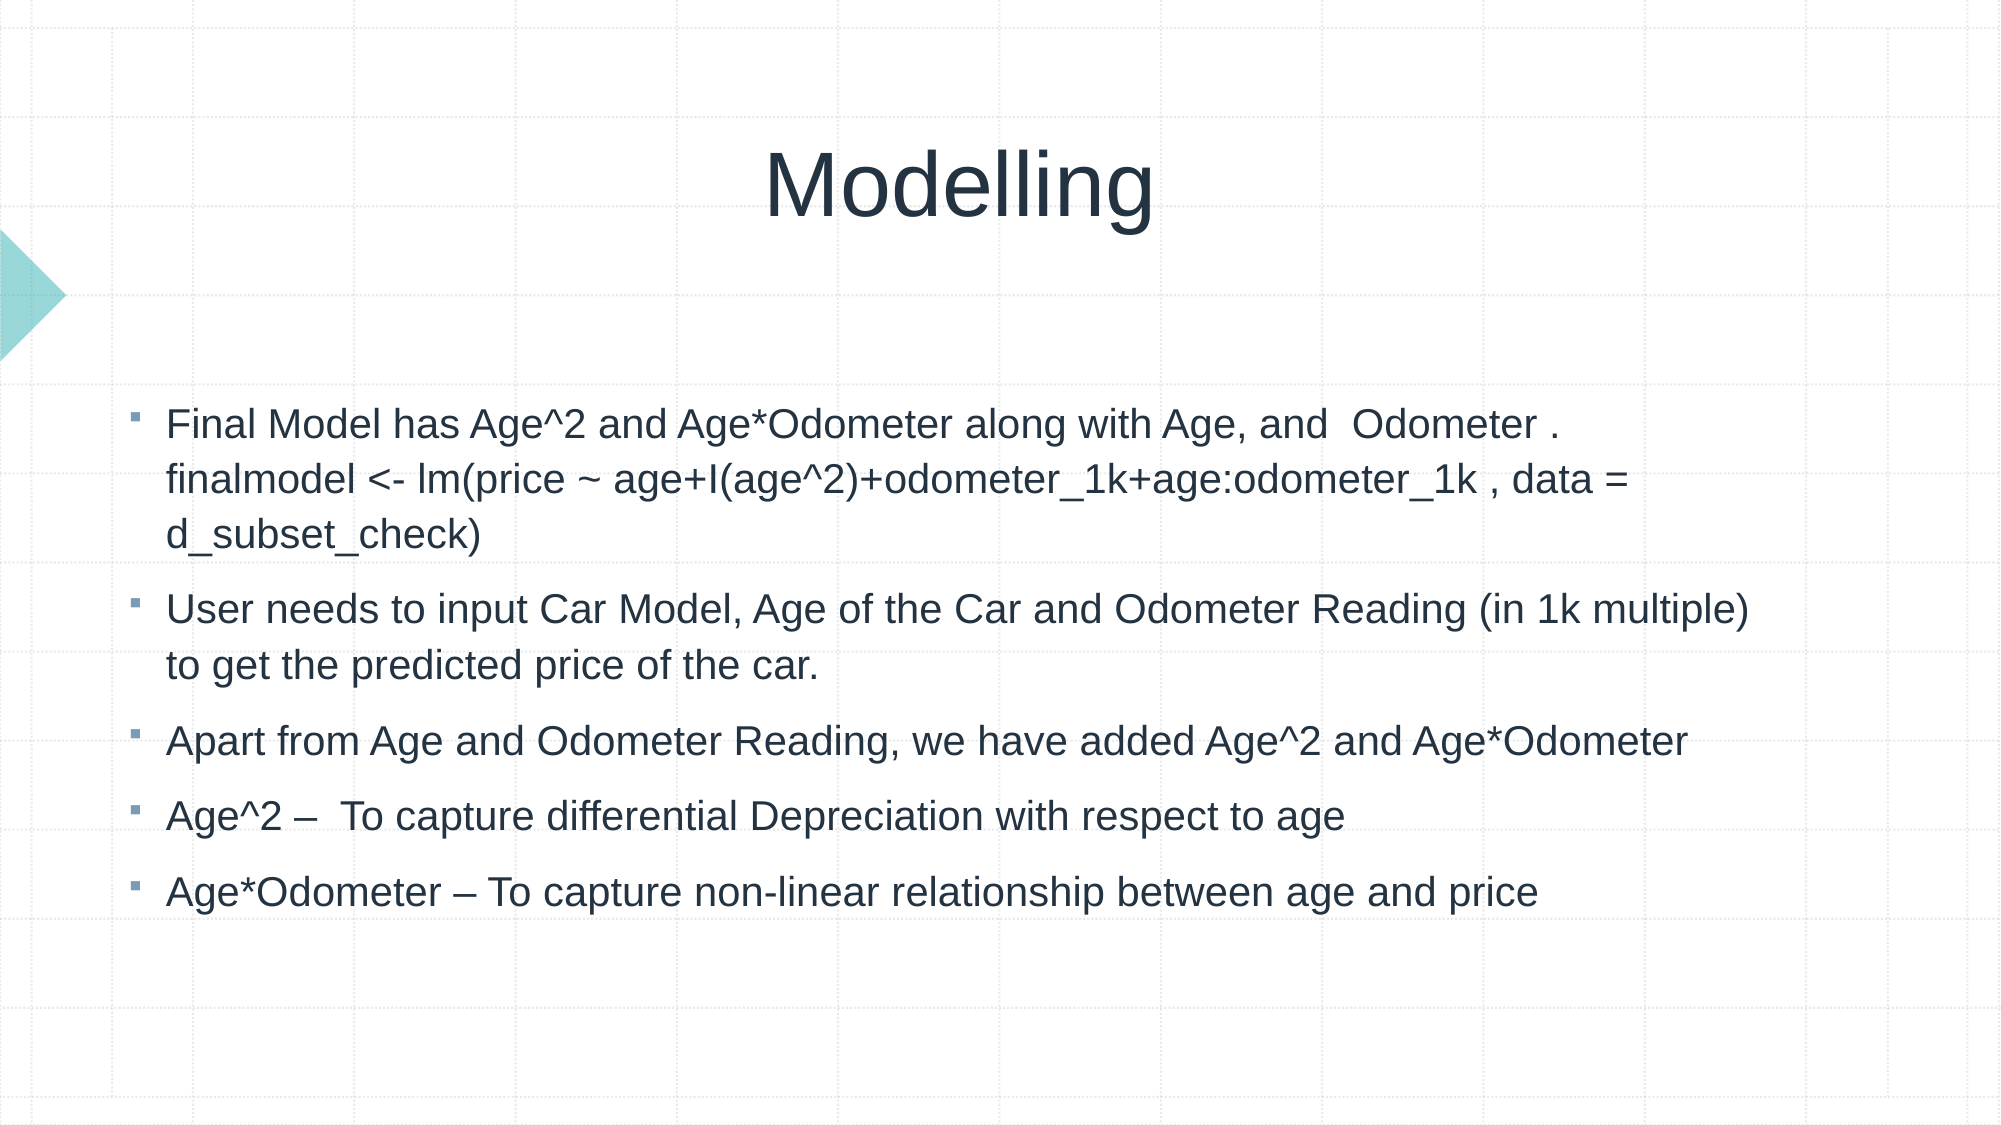

# Modelling
Final Model has Age^2 and Age*Odometer along with Age, and  Odometer .
finalmodel <- lm(price ~ age+I(age^2)+odometer_1k+age:odometer_1k , data = d_subset_check)
User needs to input Car Model, Age of the Car and Odometer Reading (in 1k multiple) to get the predicted price of the car.
Apart from Age and Odometer Reading, we have added Age^2 and Age*Odometer
Age^2 –  To capture differential Depreciation with respect to age
Age*Odometer – To capture non-linear relationship between age and price